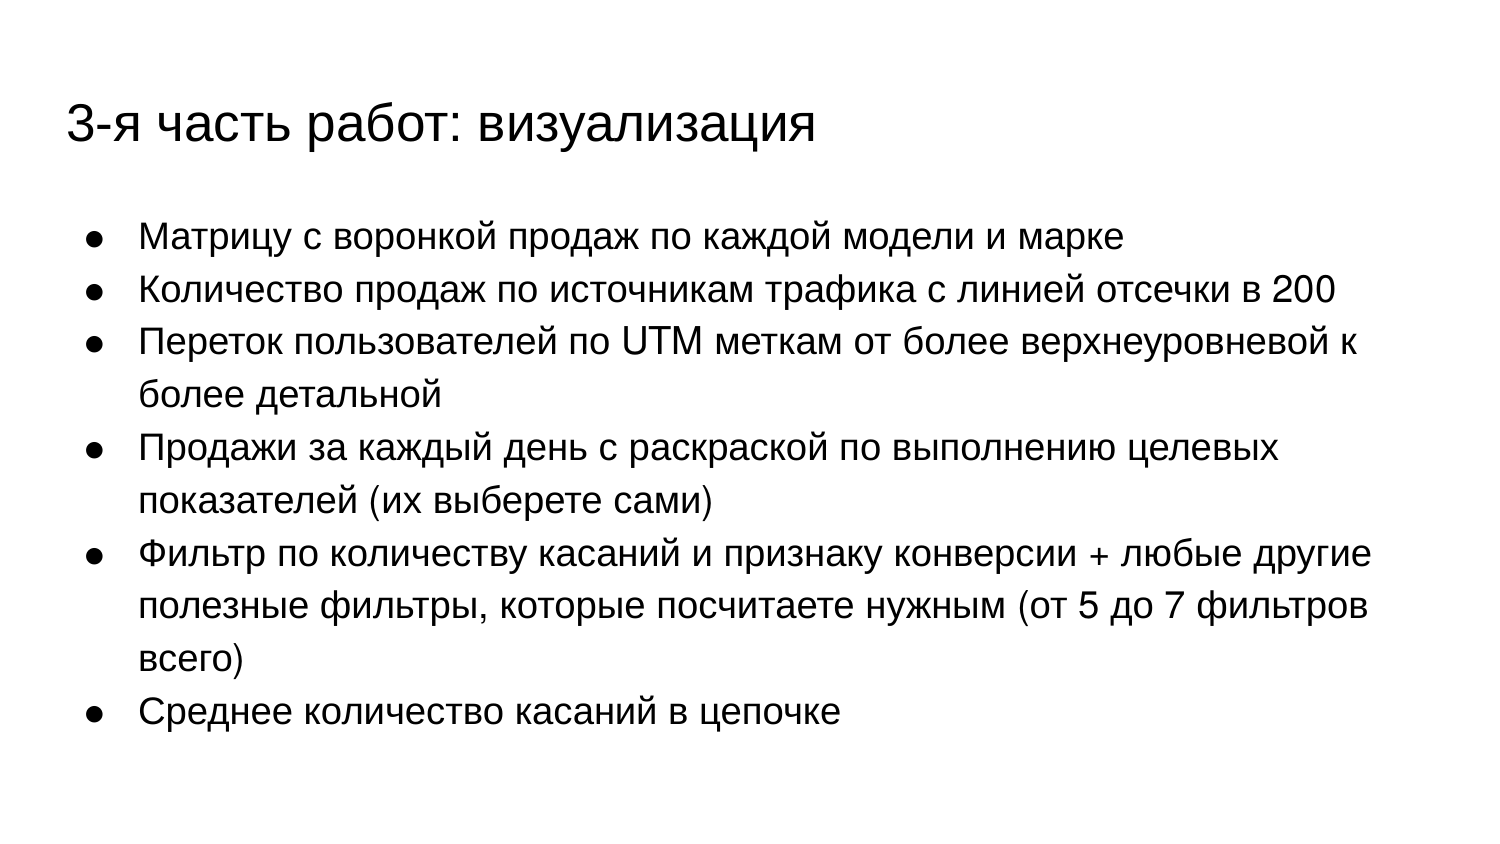

# 3-я часть работ: визуализация
Матрицу с воронкой продаж по каждой модели и марке
Количество продаж по источникам трафика с линией отсечки в 200
Переток пользователей по UTM меткам от более верхнеуровневой к более детальной
Продажи за каждый день с раскраской по выполнению целевых показателей (их выберете сами)
Фильтр по количеству касаний и признаку конверсии + любые другие полезные фильтры, которые посчитаете нужным (от 5 до 7 фильтров всего)
Среднее количество касаний в цепочке